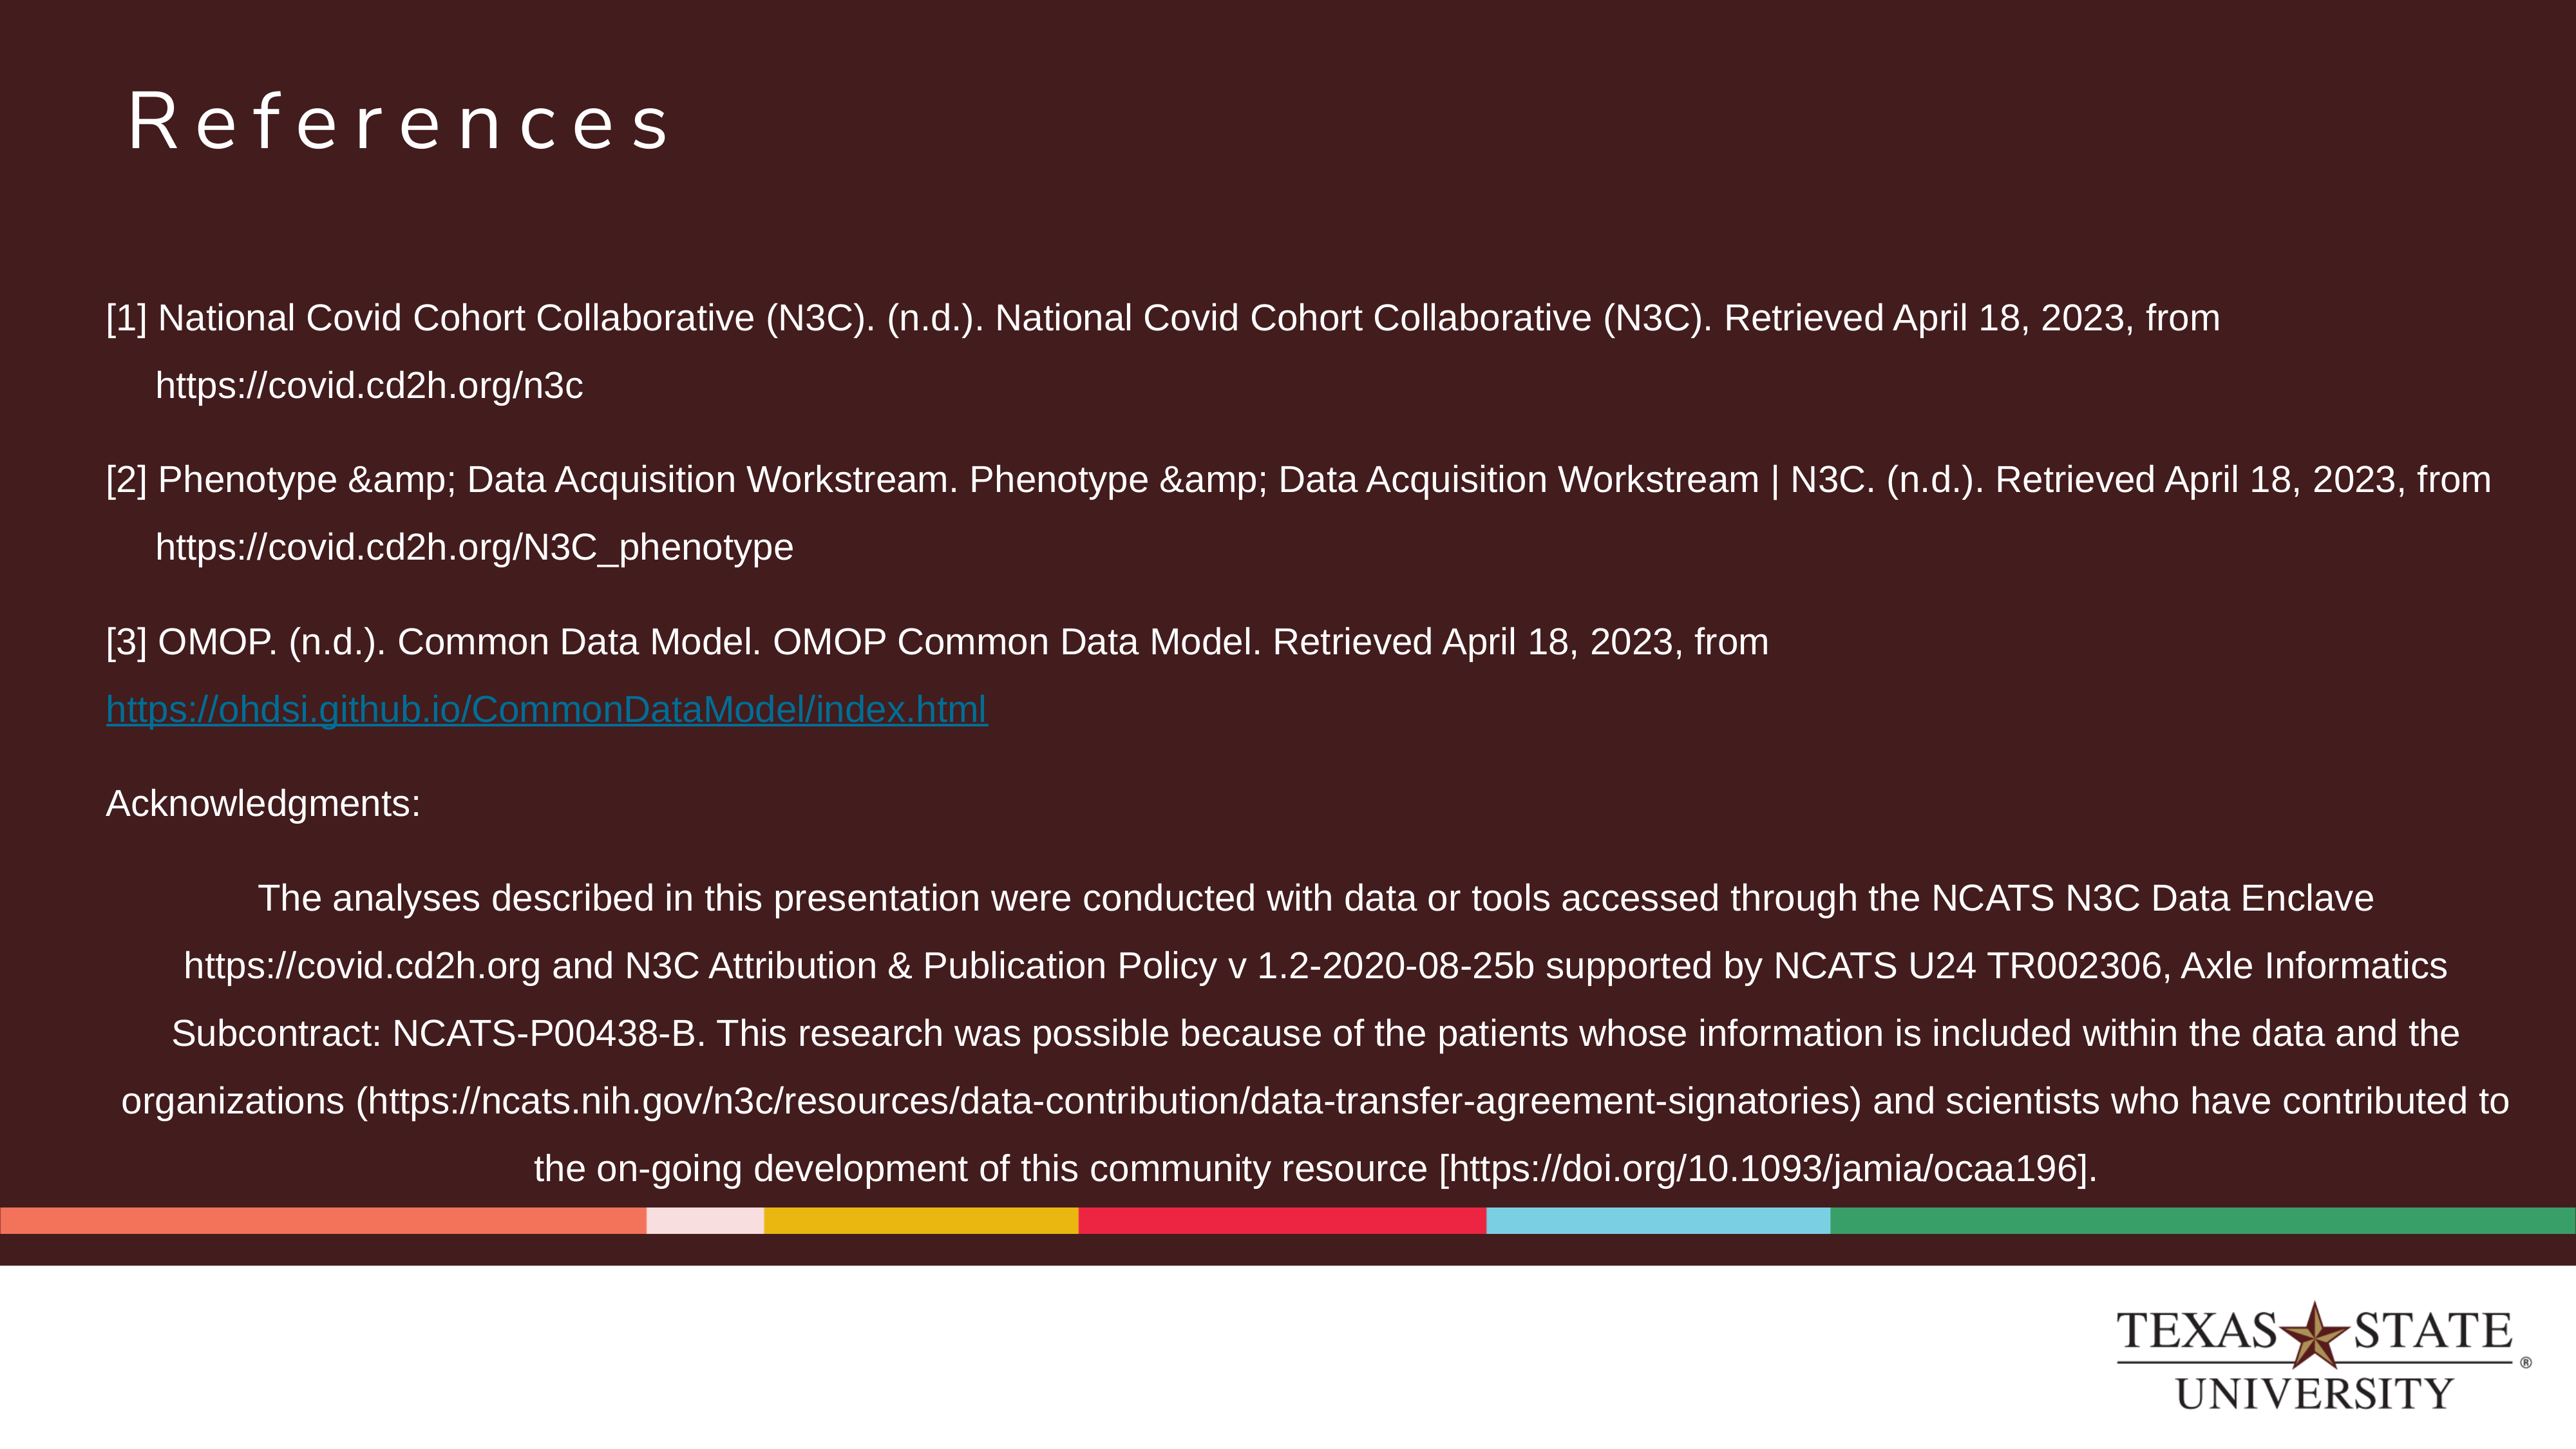

# References
[1] National Covid Cohort Collaborative (N3C). (n.d.). National Covid Cohort Collaborative (N3C). Retrieved April 18, 2023, from https://covid.cd2h.org/n3c
[2] Phenotype &amp; Data Acquisition Workstream. Phenotype &amp; Data Acquisition Workstream | N3C. (n.d.). Retrieved April 18, 2023, from https://covid.cd2h.org/N3C_phenotype
[3] OMOP. (n.d.). Common Data Model. OMOP Common Data Model. Retrieved April 18, 2023, from https://ohdsi.github.io/CommonDataModel/index.html
Acknowledgments:
The analyses described in this presentation were conducted with data or tools accessed through the NCATS N3C Data Enclave https://covid.cd2h.org and N3C Attribution & Publication Policy v 1.2-2020-08-25b supported by NCATS U24 TR002306, Axle Informatics Subcontract: NCATS-P00438-B. This research was possible because of the patients whose information is included within the data and the organizations (https://ncats.nih.gov/n3c/resources/data-contribution/data-transfer-agreement-signatories) and scientists who have contributed to the on-going development of this community resource [https://doi.org/10.1093/jamia/ocaa196].